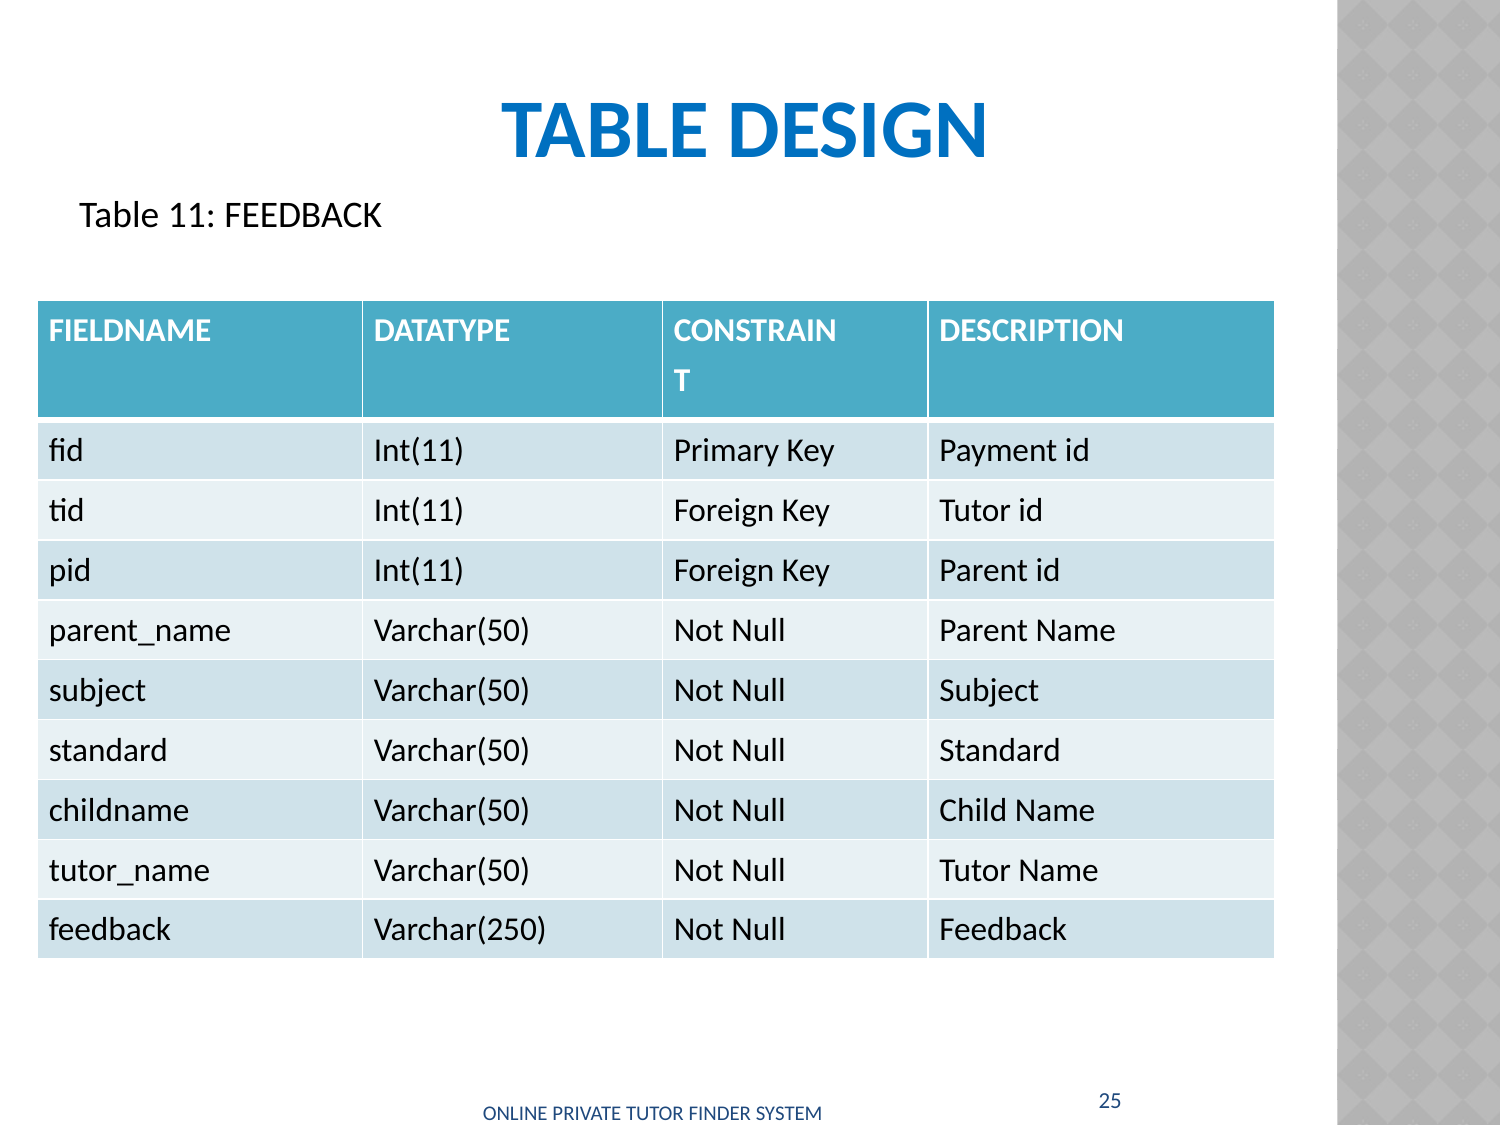

# Table design
Table 11: FEEDBACK
| FIELDNAME | DATATYPE | CONSTRAINT | DESCRIPTION |
| --- | --- | --- | --- |
| video\_id | Int(11) | Primary Key | Video id |
| video\_id | Int(11) | Primary Key | Video id |
| tid | Int(11) | Foreign Key | Tutor id |
| name | Varchar(250) | Not Null | Video Name |
| FIELDNAME | DATATYPE | CONSTRAINT | DESCRIPTION |
| --- | --- | --- | --- |
| fid | Int(11) | Primary Key | Payment id |
| tid | Int(11) | Foreign Key | Tutor id |
| pid | Int(11) | Foreign Key | Parent id |
| parent\_name | Varchar(50) | Not Null | Parent Name |
| subject | Varchar(50) | Not Null | Subject |
| standard | Varchar(50) | Not Null | Standard |
| childname | Varchar(50) | Not Null | Child Name |
| tutor\_name | Varchar(50) | Not Null | Tutor Name |
| feedback | Varchar(250) | Not Null | Feedback |
25
ONLINE PRIVATE TUTOR FINDER SYSTEM